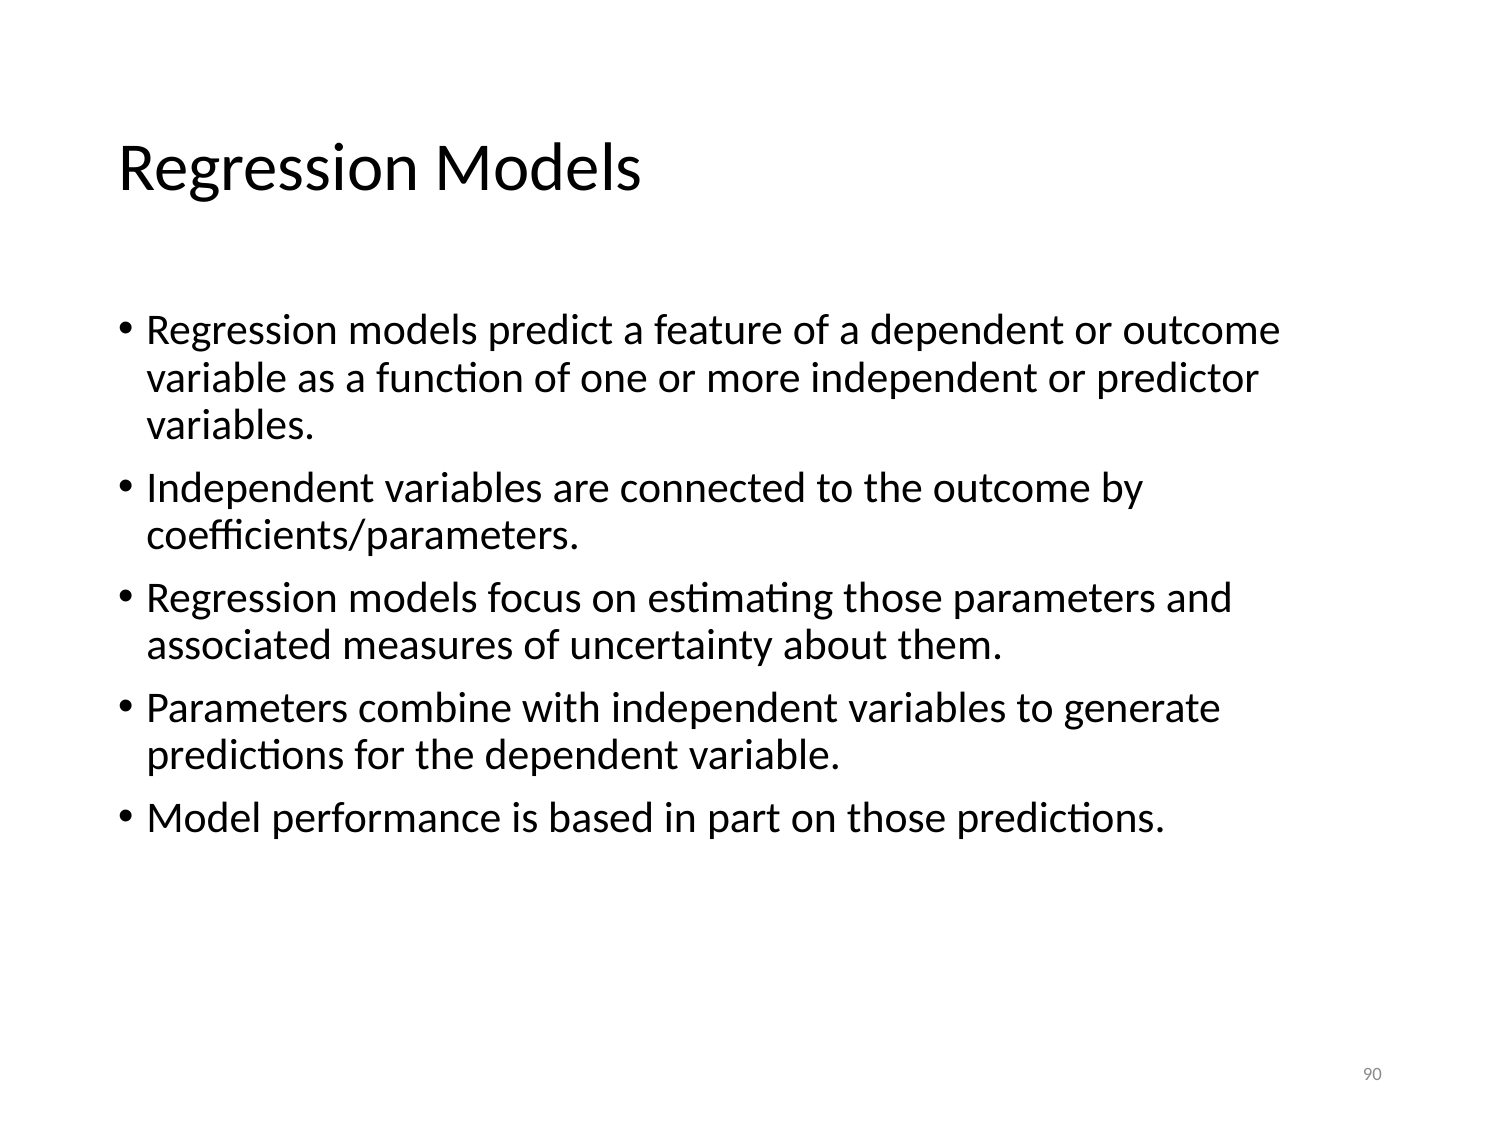

# Regression Models
Regression models predict a feature of a dependent or outcome variable as a function of one or more independent or predictor variables.
Independent variables are connected to the outcome by coefficients/parameters.
Regression models focus on estimating those parameters and associated measures of uncertainty about them.
Parameters combine with independent variables to generate predictions for the dependent variable.
Model performance is based in part on those predictions.
90